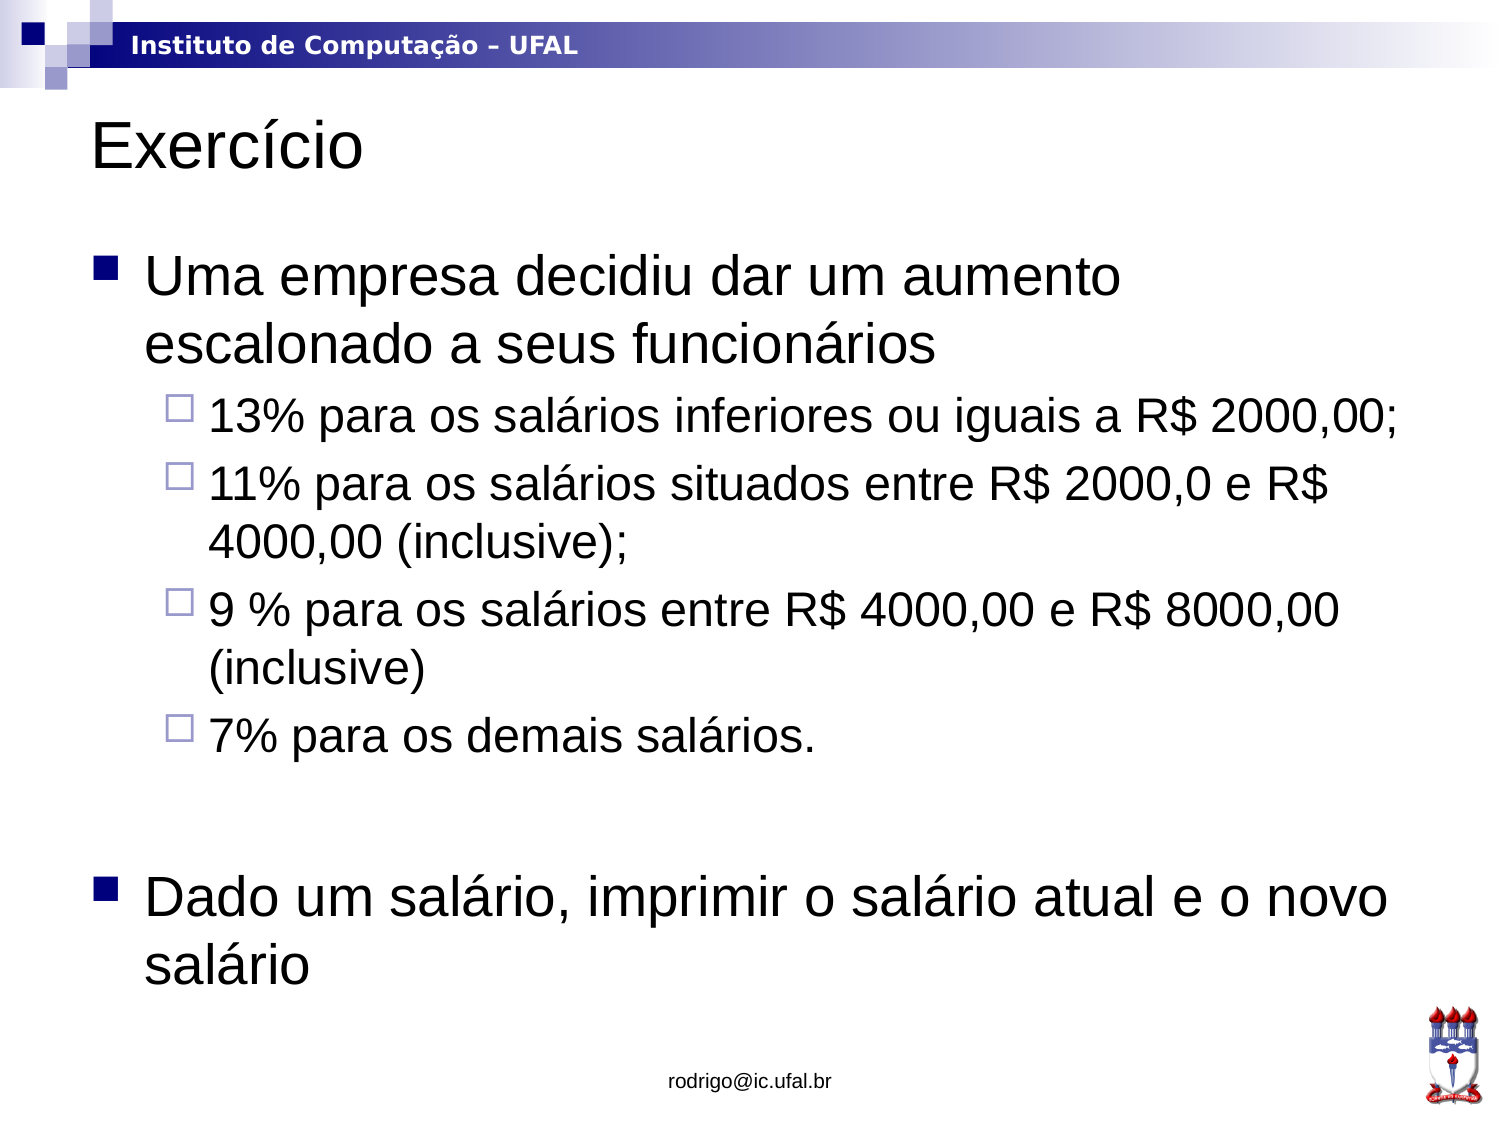

# Exercício
Uma empresa decidiu dar um aumento escalonado a seus funcionários
13% para os salários inferiores ou iguais a R$ 2000,00;
11% para os salários situados entre R$ 2000,0 e R$ 4000,00 (inclusive);
9 % para os salários entre R$ 4000,00 e R$ 8000,00 (inclusive)
7% para os demais salários.

Dado um salário, imprimir o salário atual e o novo salário
rodrigo@ic.ufal.br